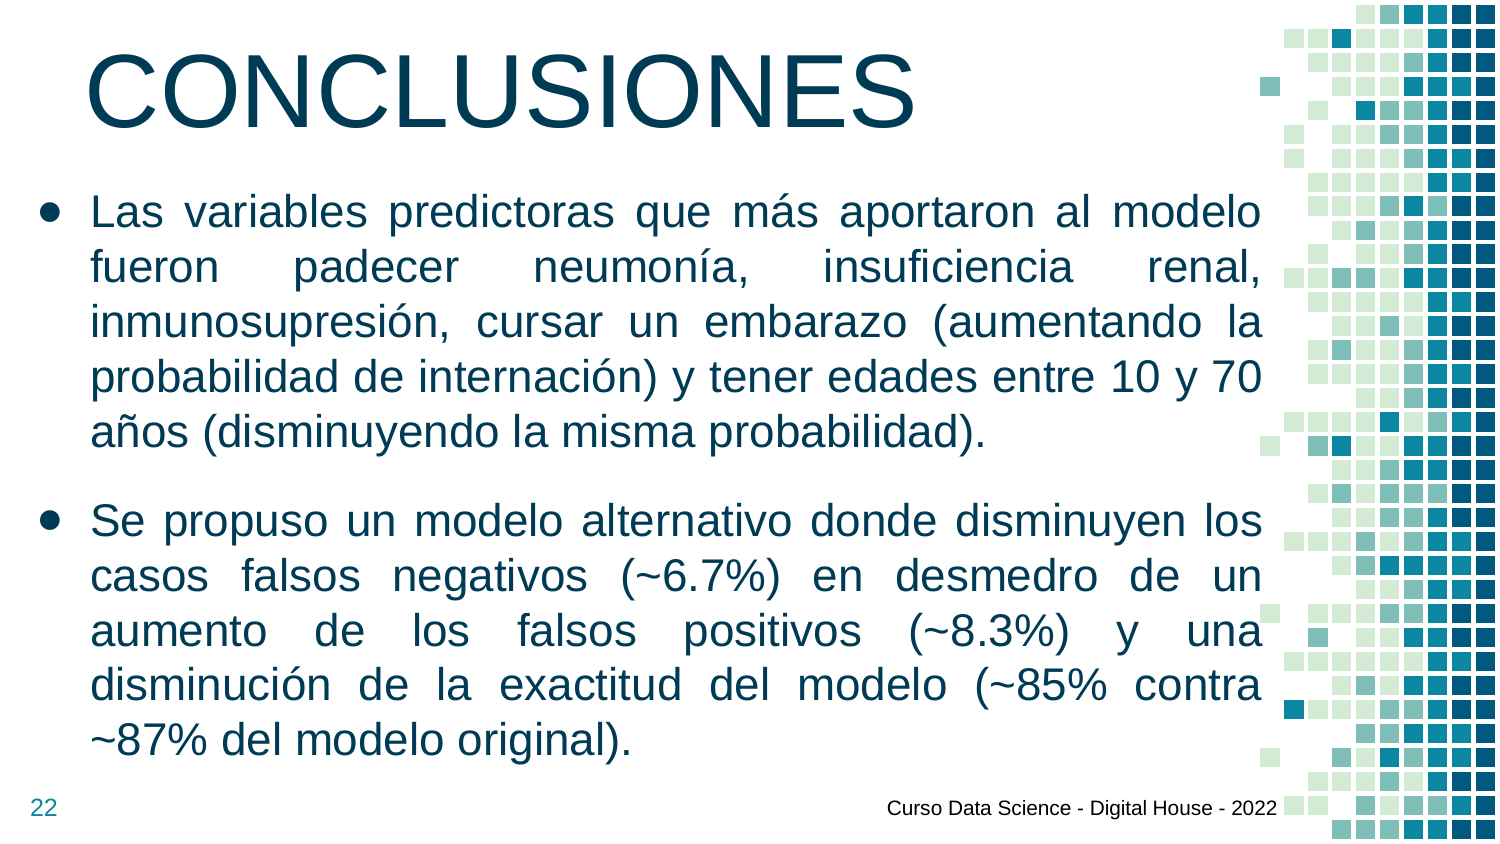

CONCLUSIONES
Las variables predictoras que más aportaron al modelo fueron padecer neumonía, insuficiencia renal, inmunosupresión, cursar un embarazo (aumentando la probabilidad de internación) y tener edades entre 10 y 70 años (disminuyendo la misma probabilidad).
Se propuso un modelo alternativo donde disminuyen los casos falsos negativos (~6.7%) en desmedro de un aumento de los falsos positivos (~8.3%) y una disminución de la exactitud del modelo (~85% contra ~87% del modelo original).
22
Curso Data Science - Digital House - 2022